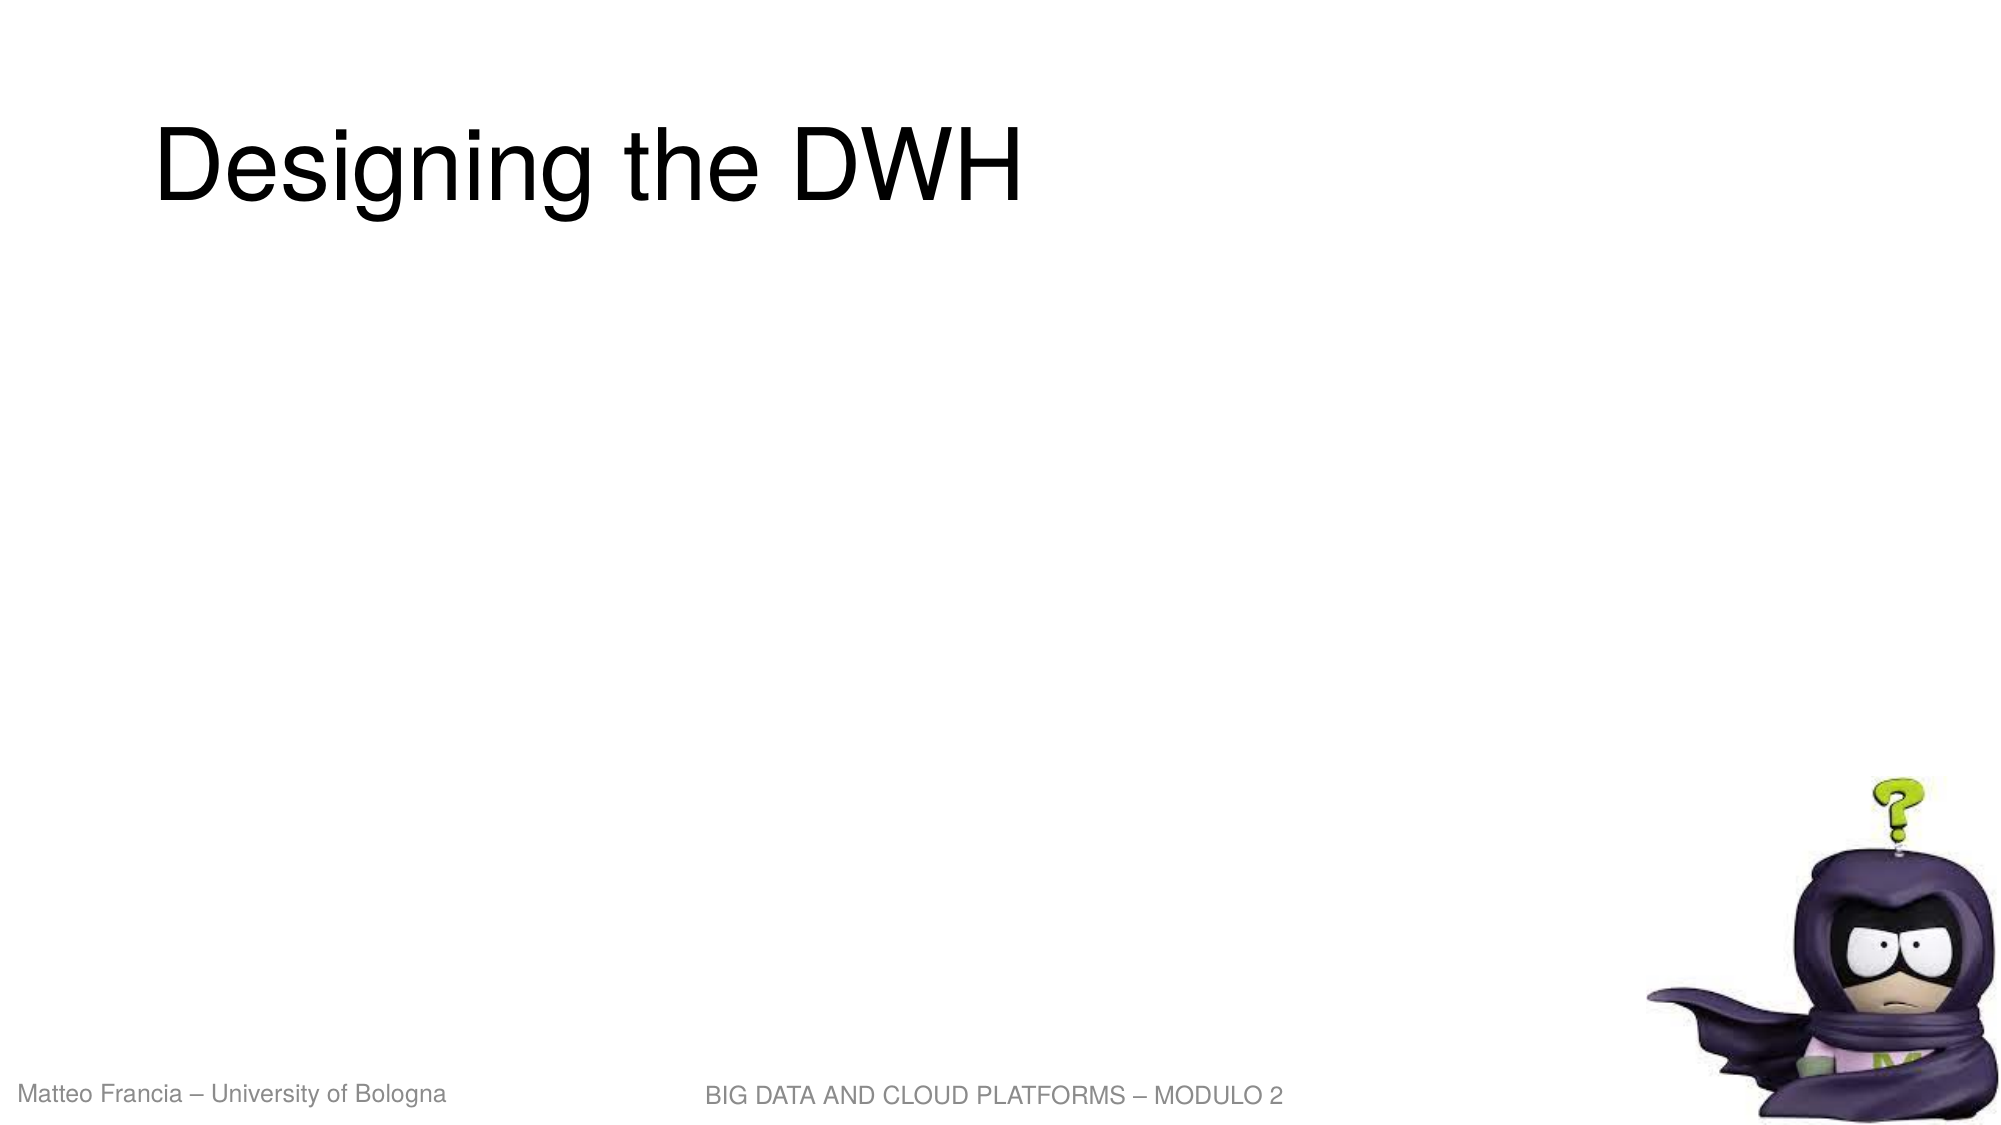

# Designing the DWH

139
Matteo Francia – University of Bologna